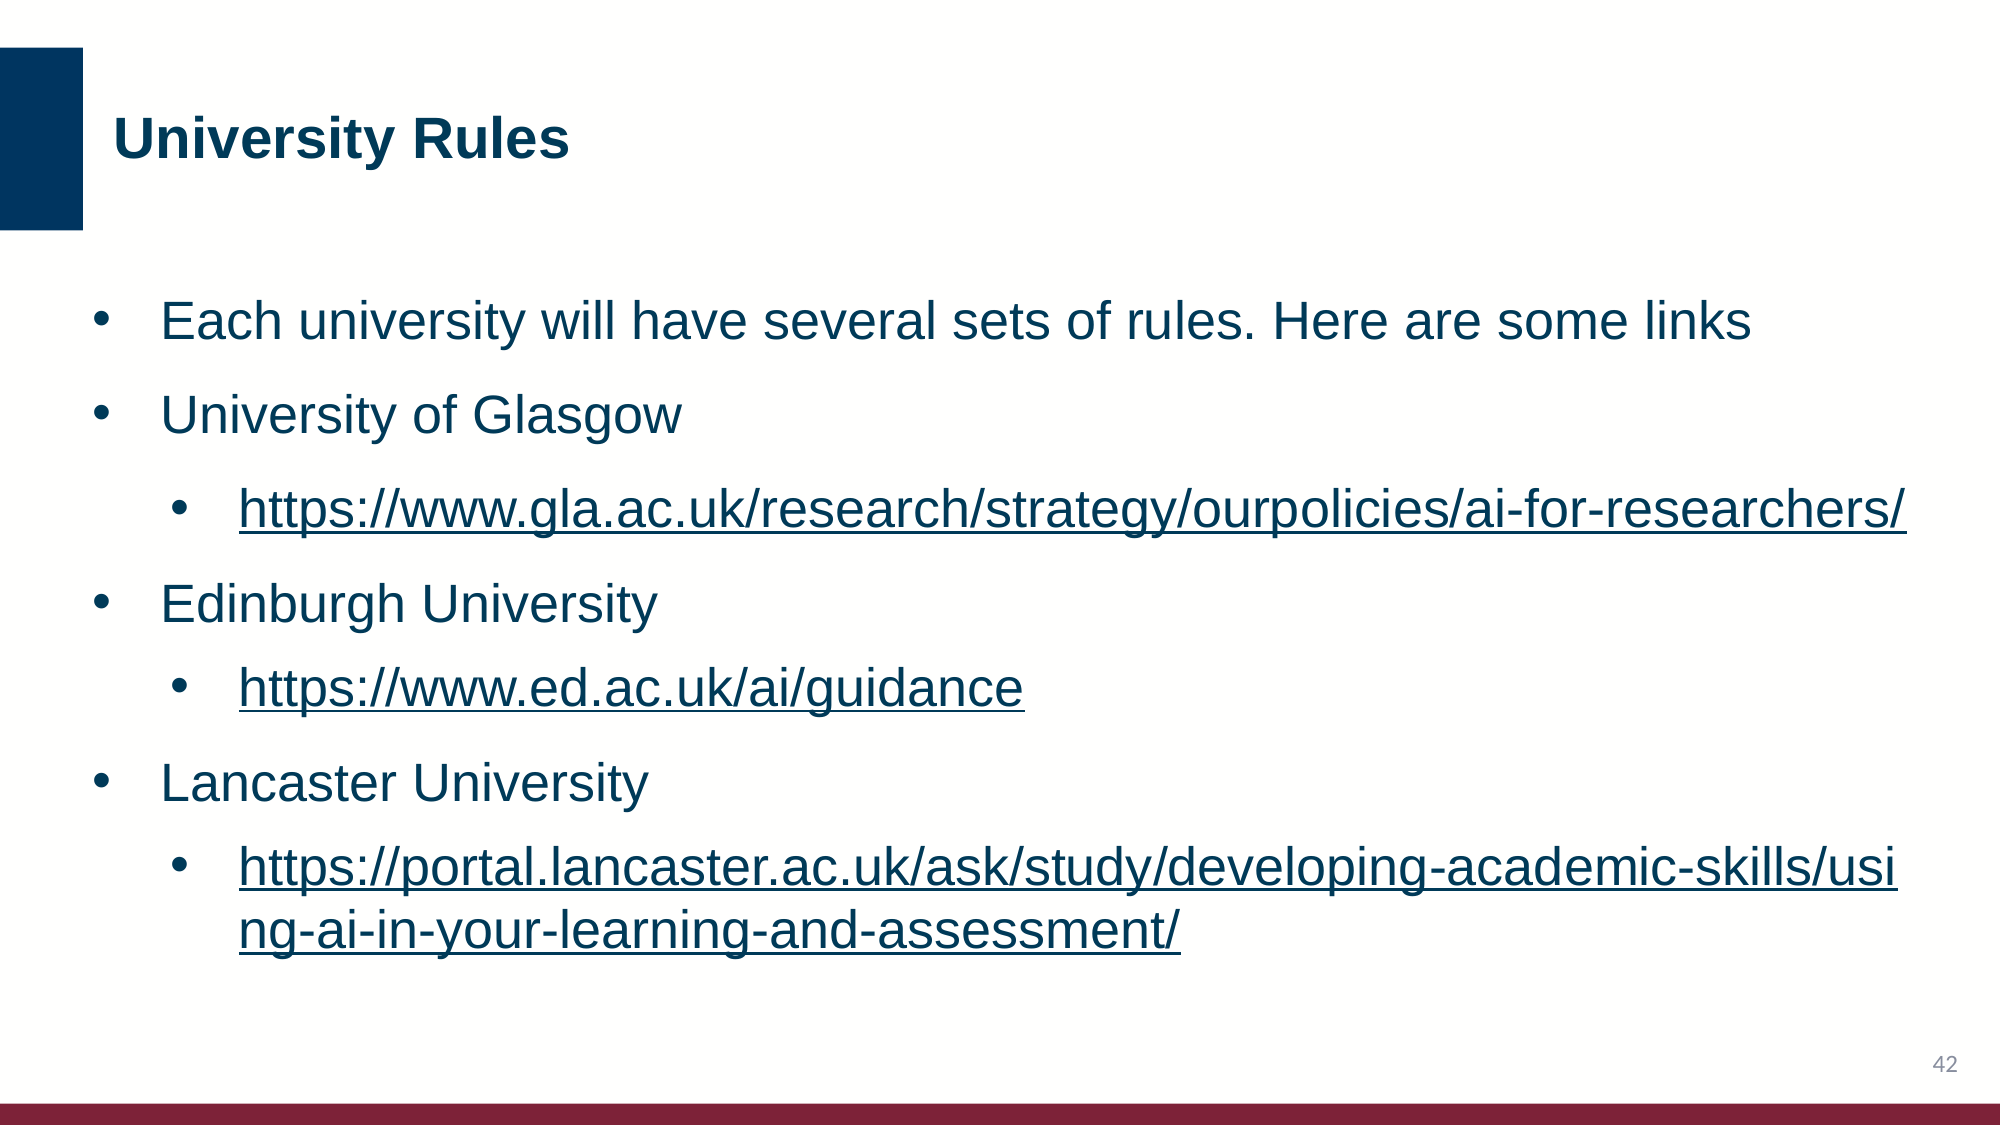

# University Rules
Each university will have several sets of rules. Here are some links
University of Glasgow
https://www.gla.ac.uk/research/strategy/ourpolicies/ai-for-researchers/
Edinburgh University
https://www.ed.ac.uk/ai/guidance
Lancaster University
https://portal.lancaster.ac.uk/ask/study/developing-academic-skills/using-ai-in-your-learning-and-assessment/
42